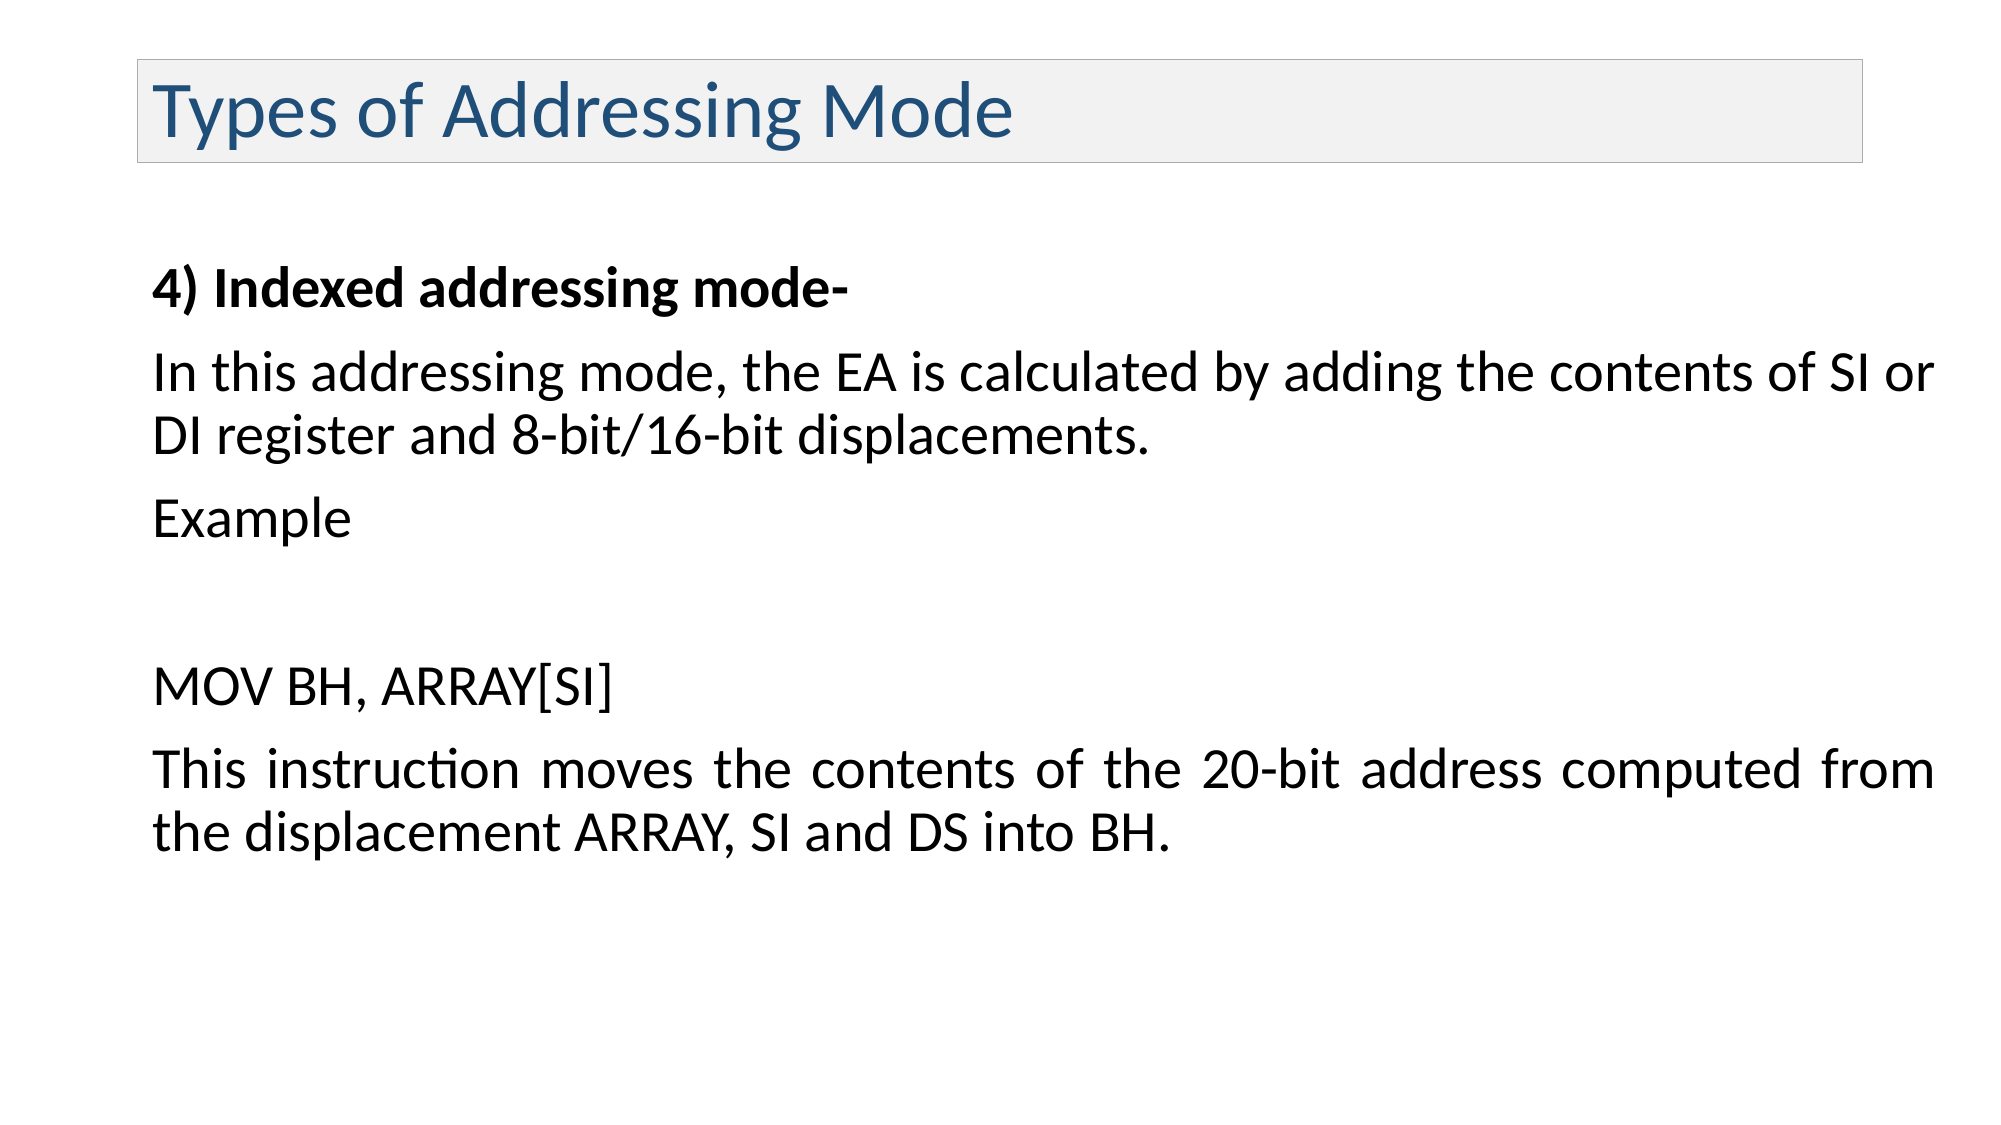

# Types of Addressing Mode
4) Indexed addressing mode-
In this addressing mode, the EA is calculated by adding the contents of SI or DI register and 8-bit/16-bit displacements.
Example

MOV BH, ARRAY[SI]
This instruction moves the contents of the 20-bit address computed from the displacement ARRAY, SI and DS into BH.